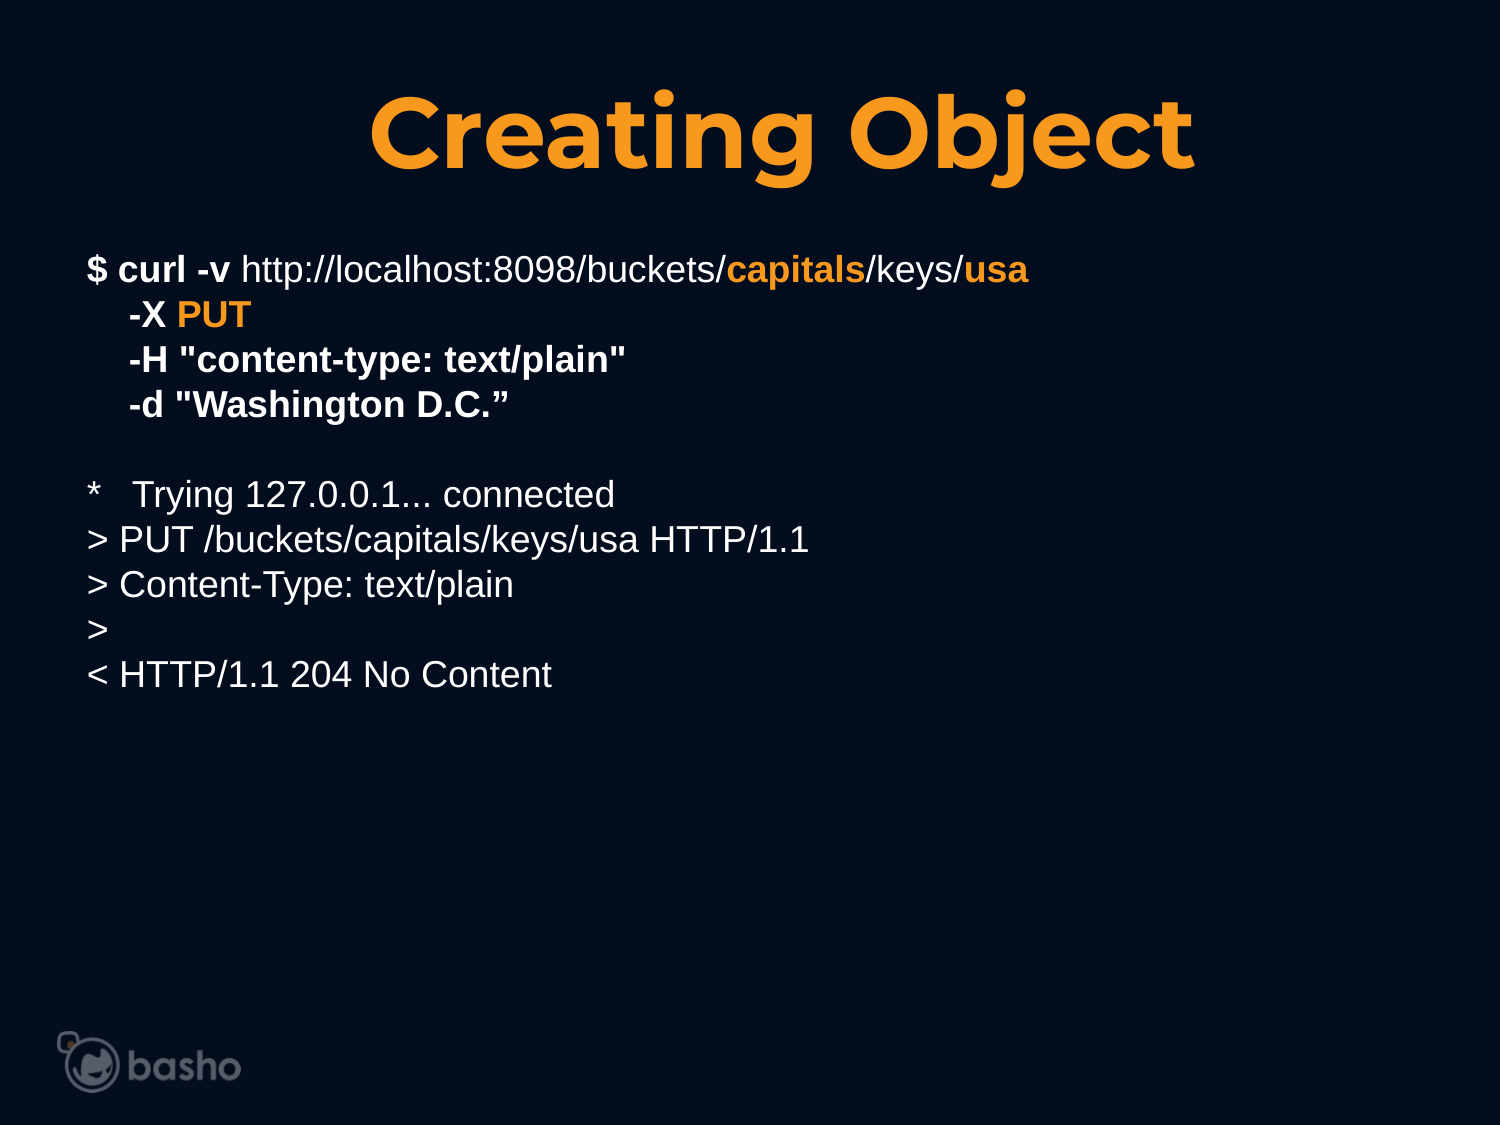

Creating Object
$ curl -v http://localhost:8098/buckets/capitals/keys/usa
    -X PUT
    -H "content-type: text/plain"
    -d "Washington D.C.”

*   Trying 127.0.0.1... connected
> PUT /buckets/capitals/keys/usa HTTP/1.1
> Content-Type: text/plain
>
< HTTP/1.1 204 No Content